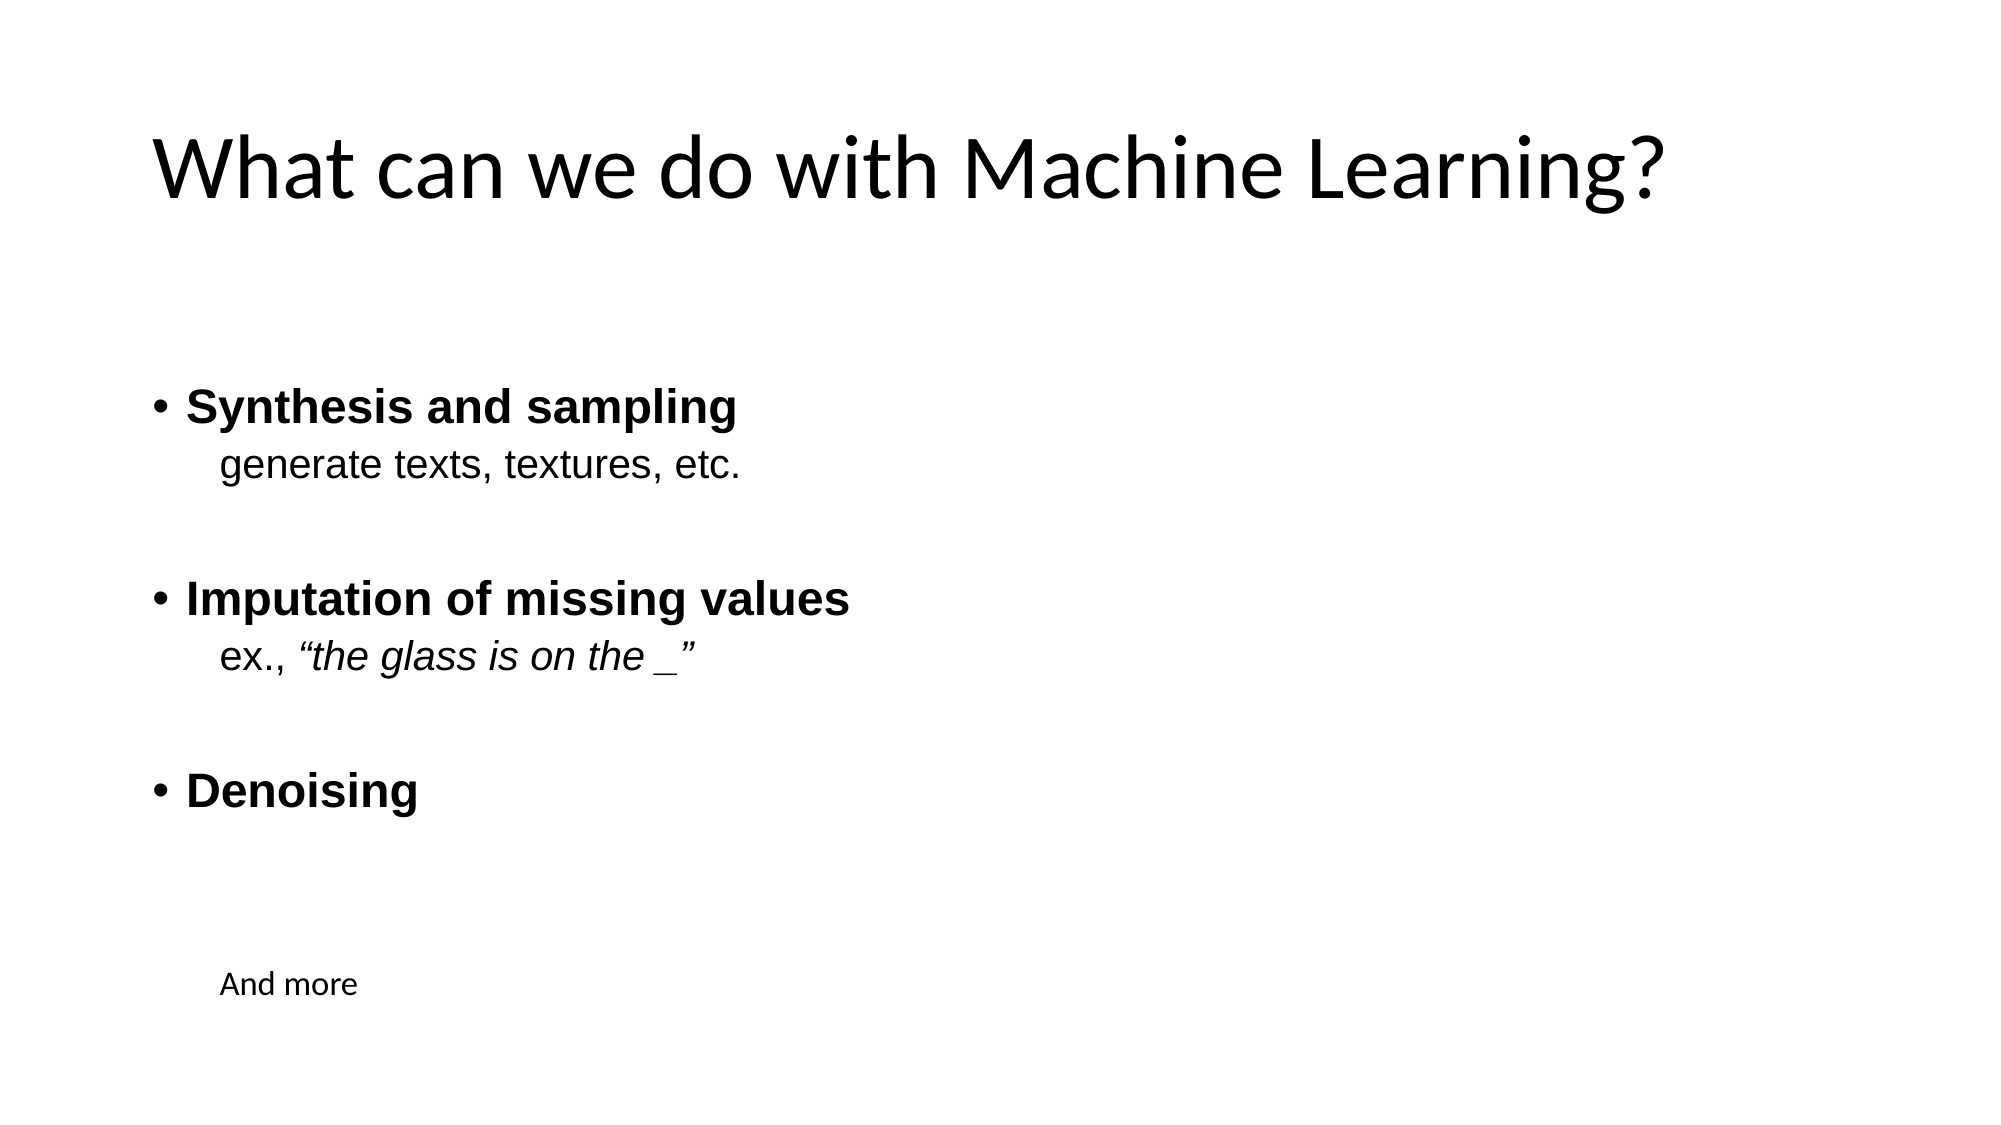

# What can we do with Machine Learning?

Synthesis and sampling
generate texts, textures, etc.

Imputation of missing values
ex., “the glass is on the _”

Denoising

And more